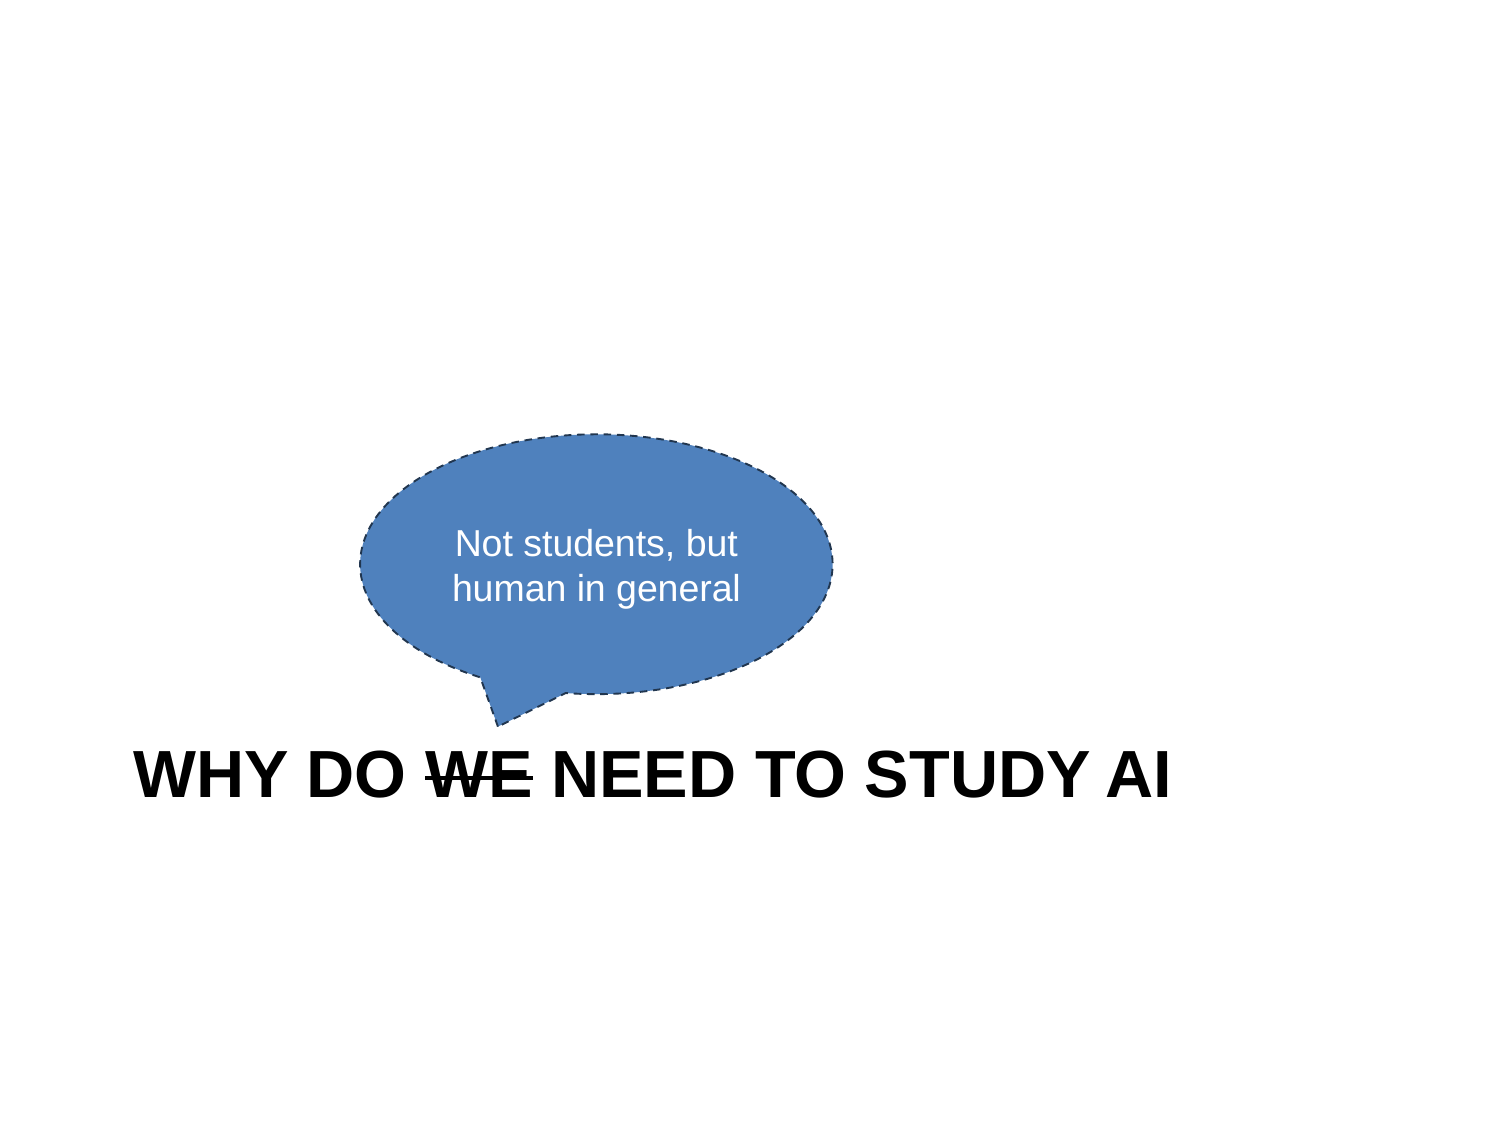

Not students, but human in general

# WHY DO WE NEED TO STUDY AI